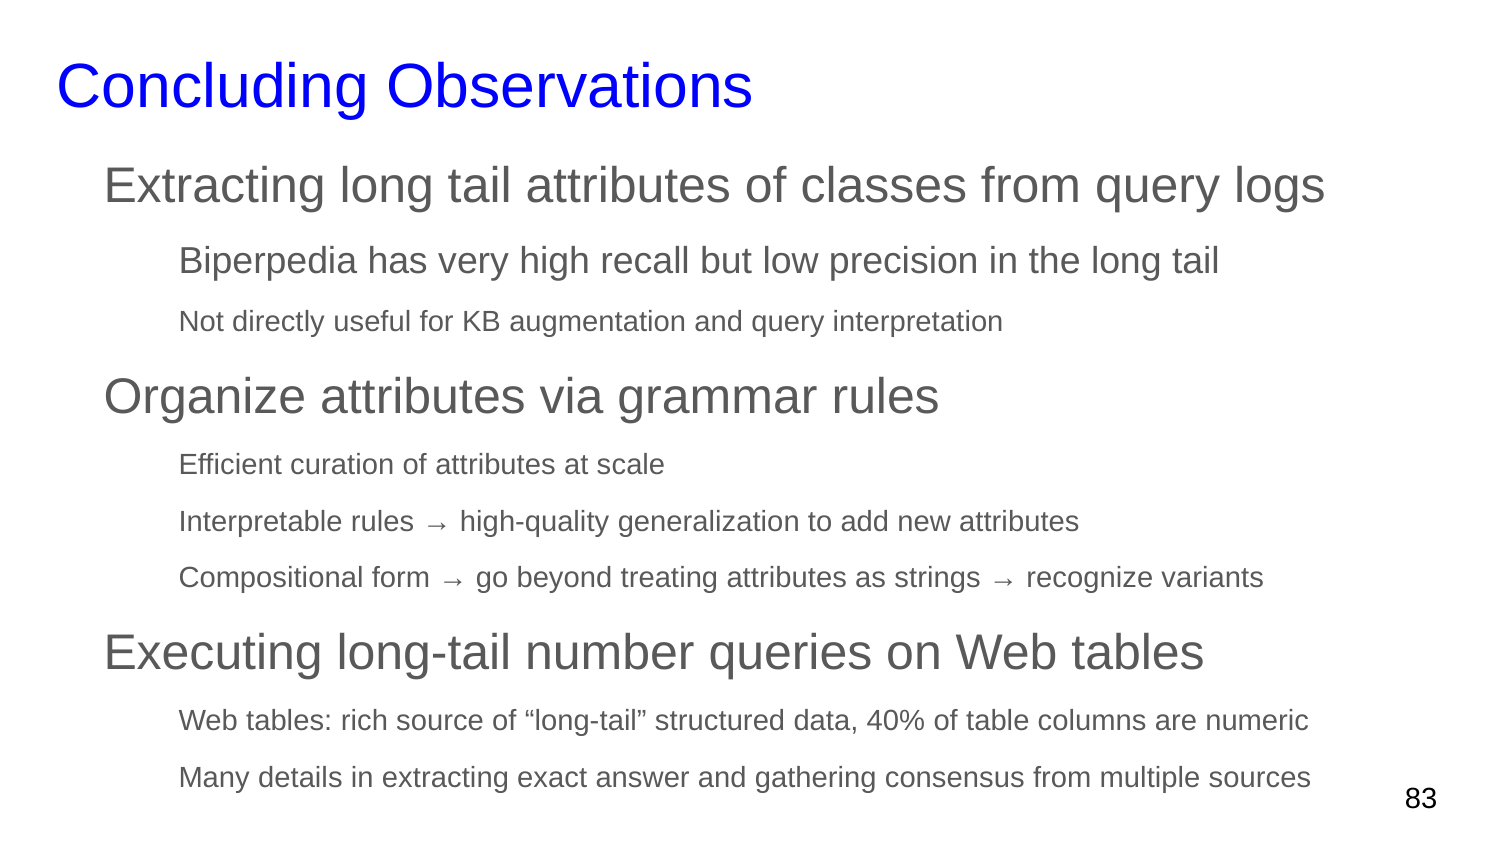

# Concluding Observations
Extracting long tail attributes of classes from query logs
Biperpedia has very high recall but low precision in the long tail
Not directly useful for KB augmentation and query interpretation
Organize attributes via grammar rules
Efficient curation of attributes at scale
Interpretable rules → high-quality generalization to add new attributes
Compositional form → go beyond treating attributes as strings → recognize variants
Executing long-tail number queries on Web tables
Web tables: rich source of “long-tail” structured data, 40% of table columns are numeric
Many details in extracting exact answer and gathering consensus from multiple sources
83